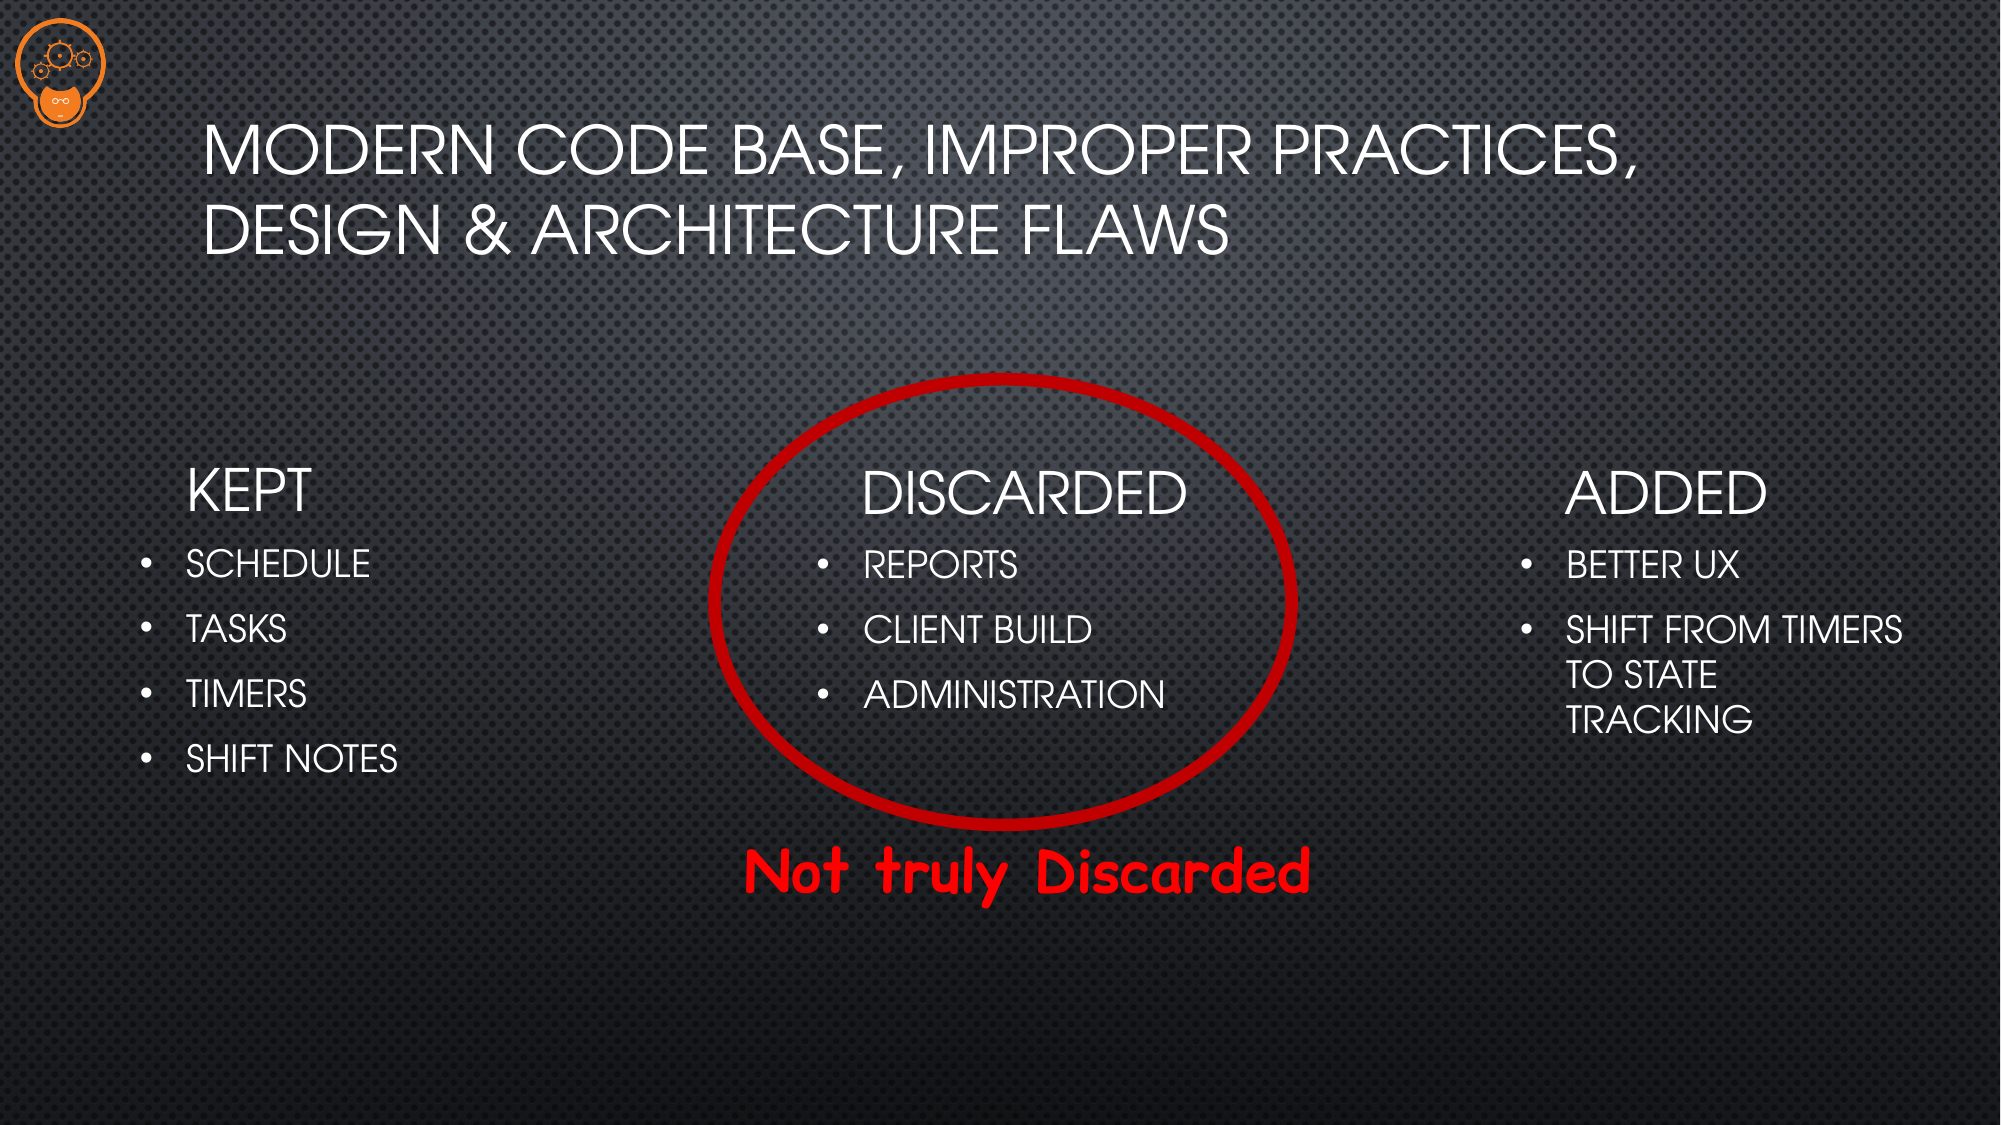

# Modern Code Base, Improper Practices, Design & Architecture Flaws

Kept
Discarded
ADDED
Schedule
Tasks
Timers
Shift Notes

Reports
Client Build
Administration

Better UX
Shift from Timers to State Tracking
Not truly Discarded